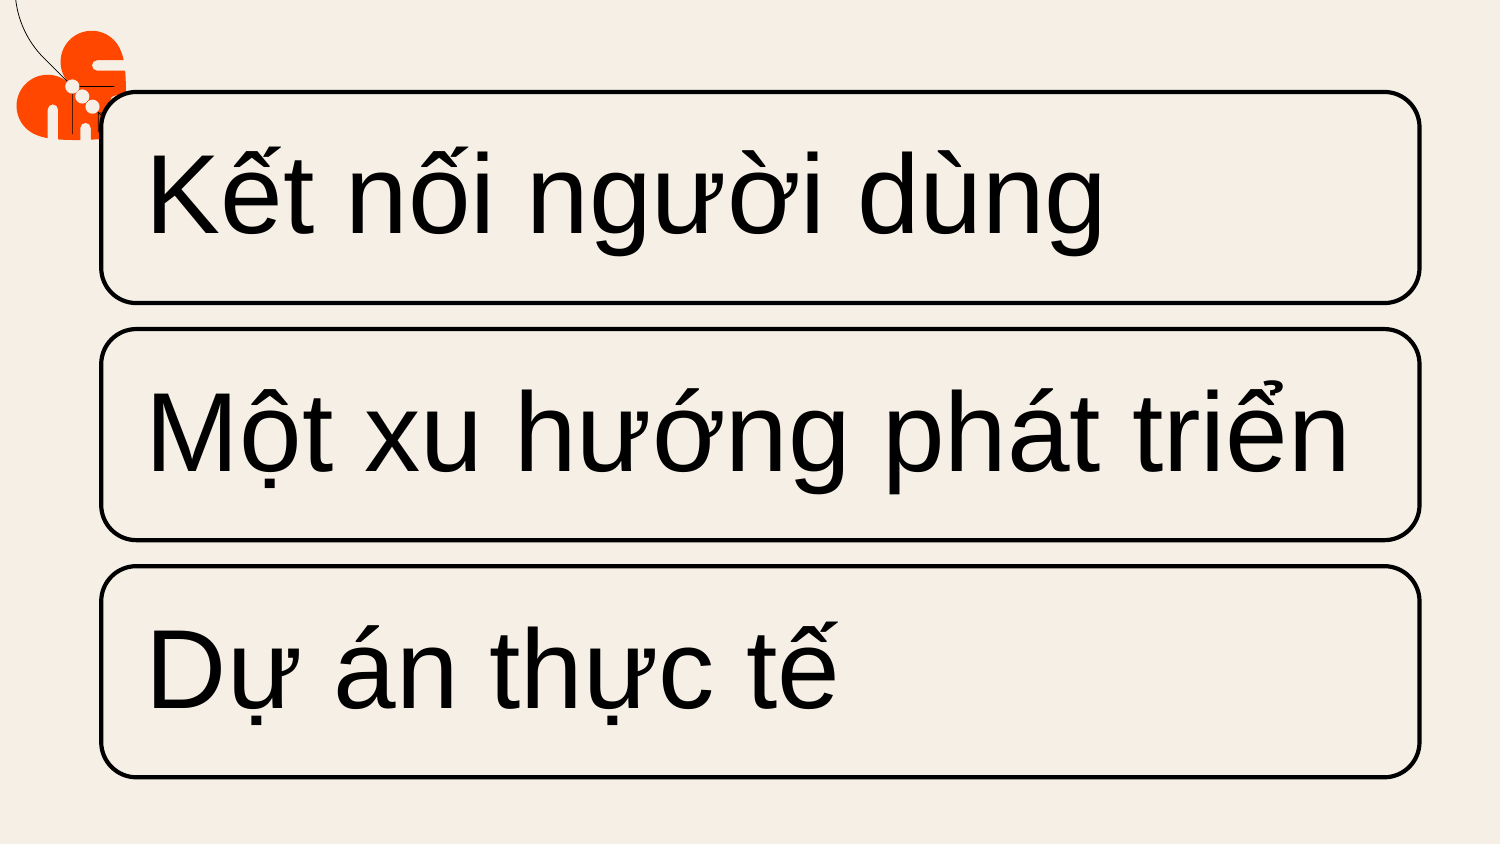

Kết nối người dùng
Một xu hướng phát triển
Dự án thực tế